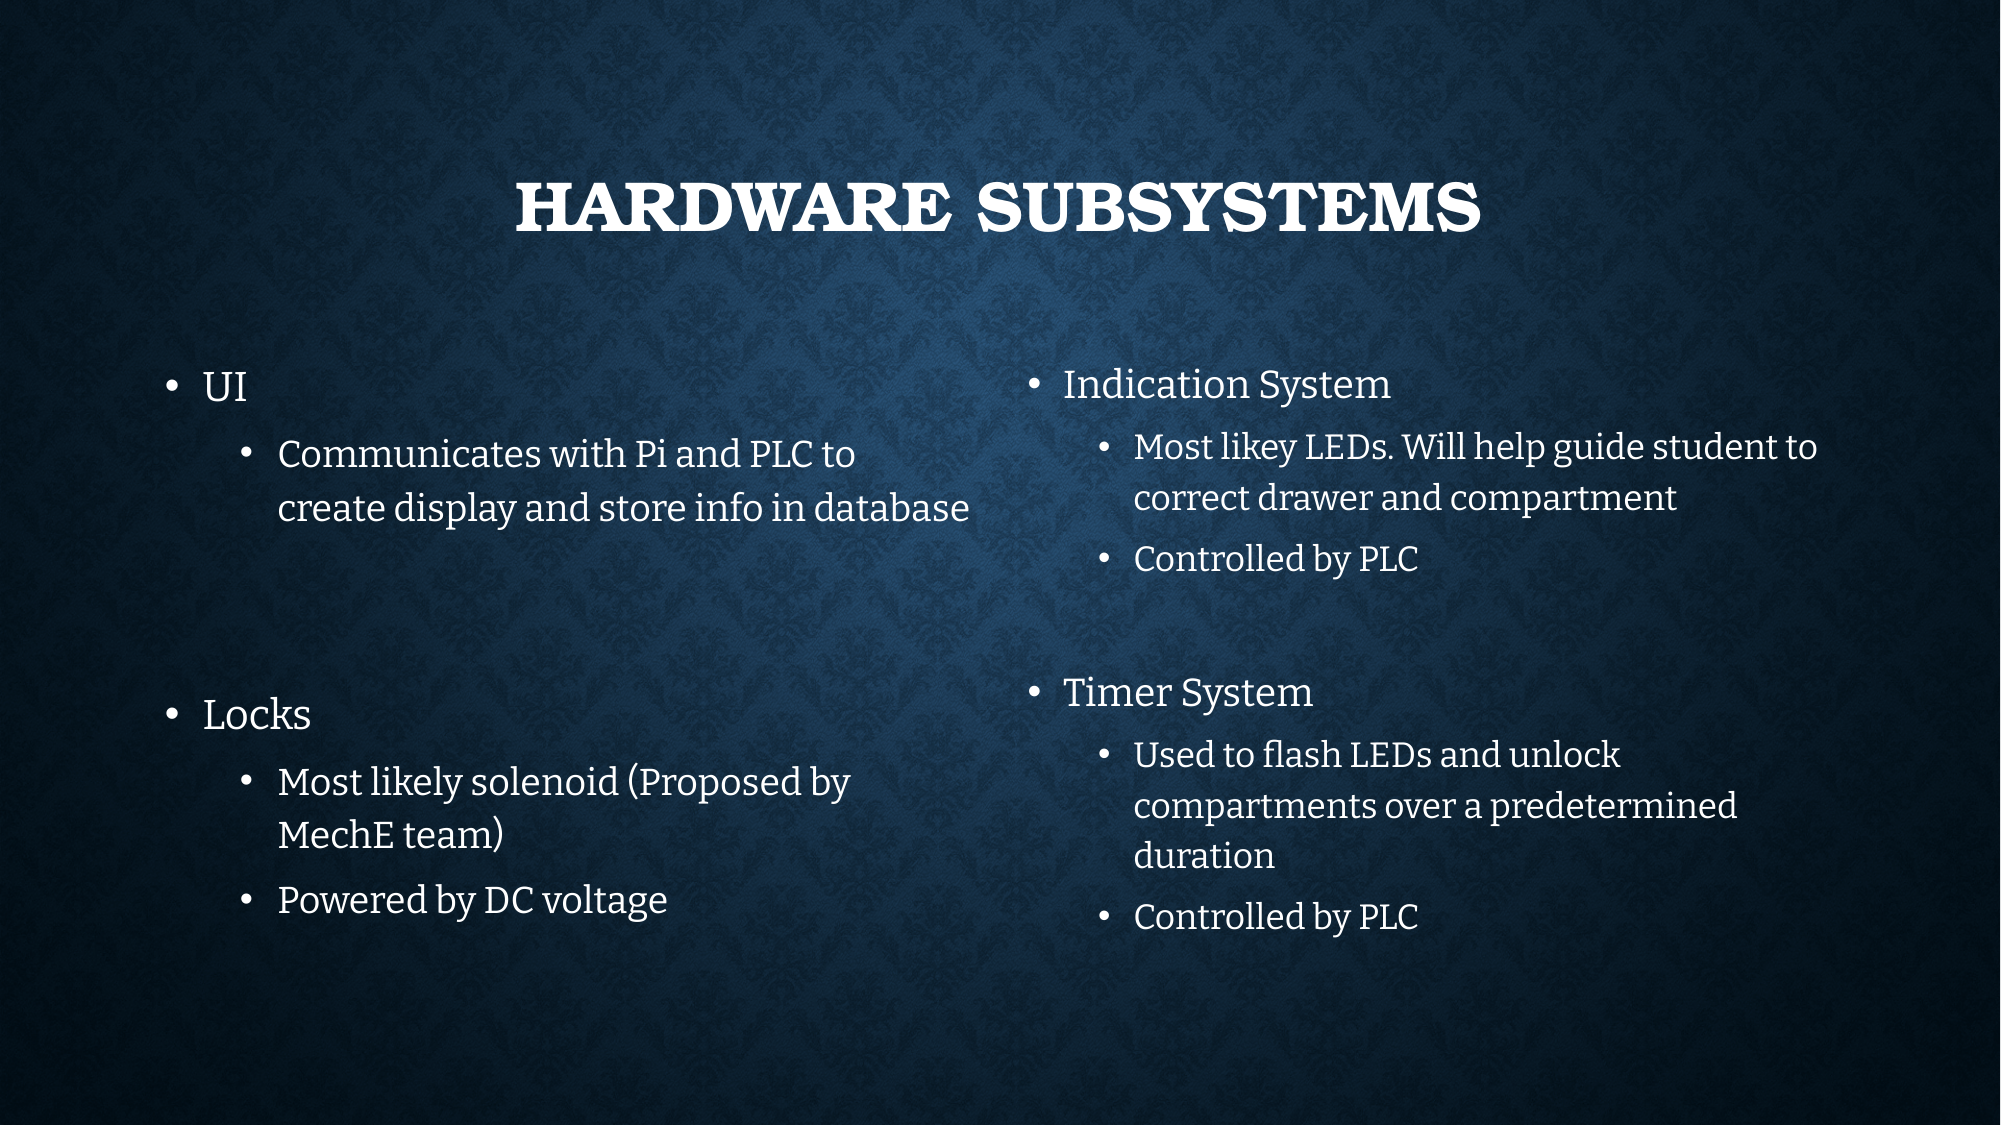

# Hardware subsystems
UI
Communicates with Pi and PLC to create display and store info in database

Locks
Most likely solenoid (Proposed by MechE team)
Powered by DC voltage

Indication System
Most likey LEDs. Will help guide student to correct drawer and compartment
Controlled by PLC

Timer System
Used to flash LEDs and unlock compartments over a predetermined duration
Controlled by PLC